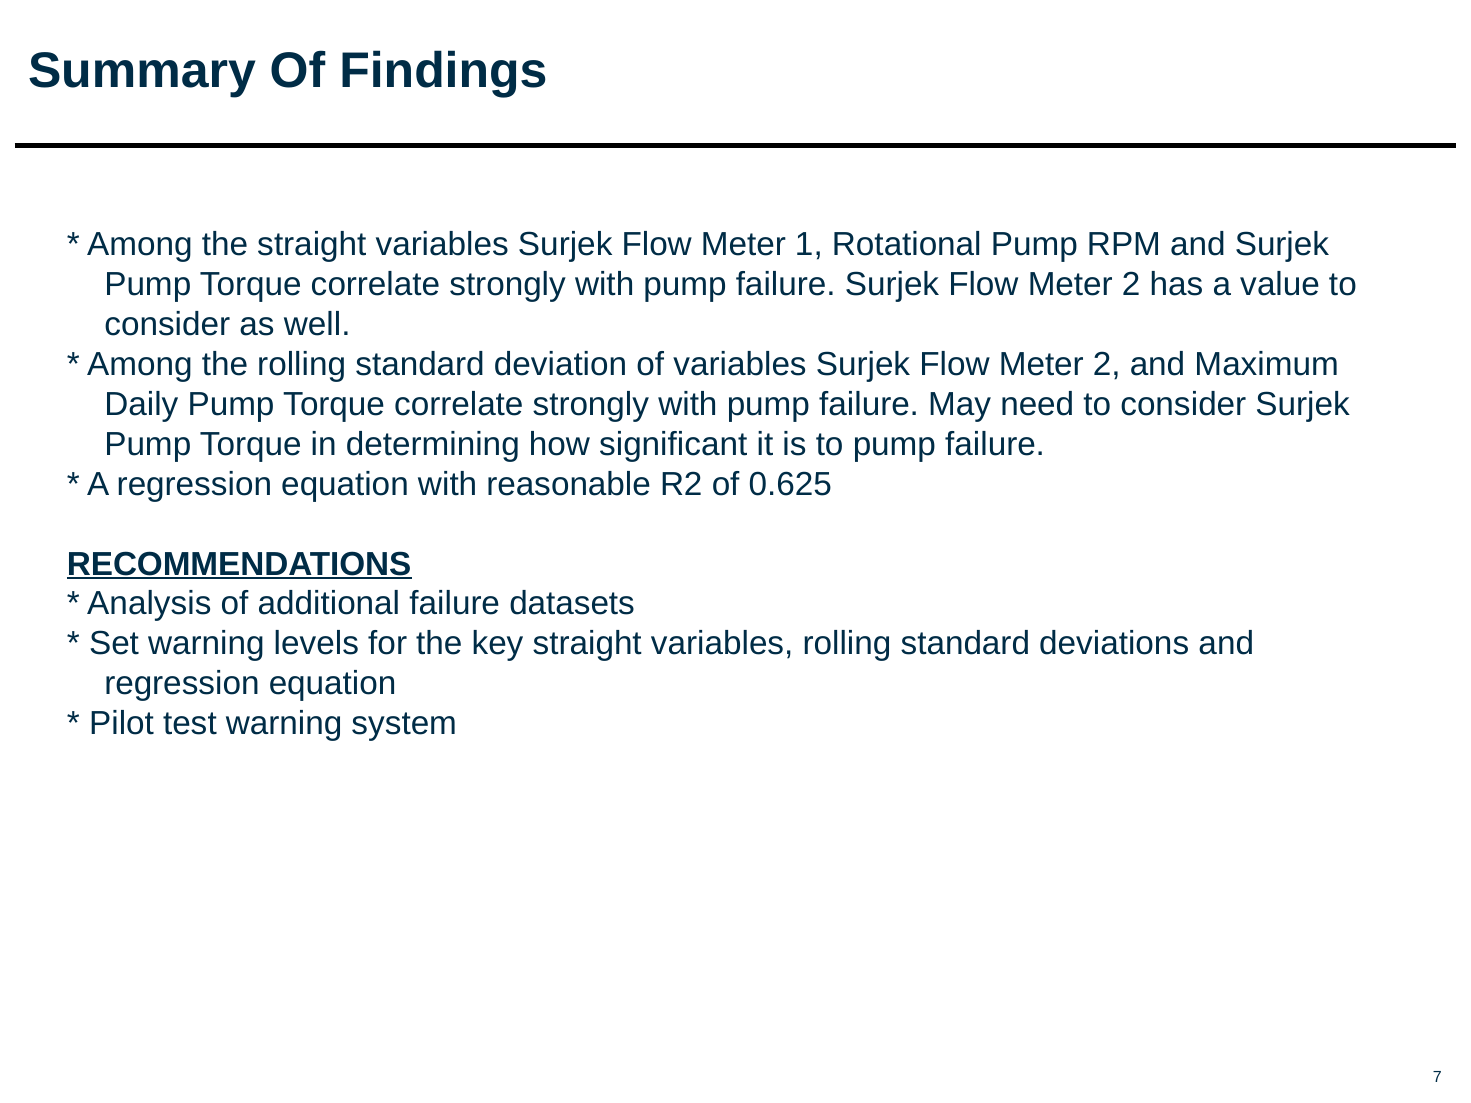

# Summary Of Findings

* Among the straight variables Surjek Flow Meter 1, Rotational Pump RPM and Surjek Pump Torque correlate strongly with pump failure. Surjek Flow Meter 2 has a value to consider as well.
* Among the rolling standard deviation of variables Surjek Flow Meter 2, and Maximum Daily Pump Torque correlate strongly with pump failure. May need to consider Surjek Pump Torque in determining how significant it is to pump failure.
* A regression equation with reasonable R2 of 0.625

RECOMMENDATIONS
* Analysis of additional failure datasets
* Set warning levels for the key straight variables, rolling standard deviations and regression equation
* Pilot test warning system